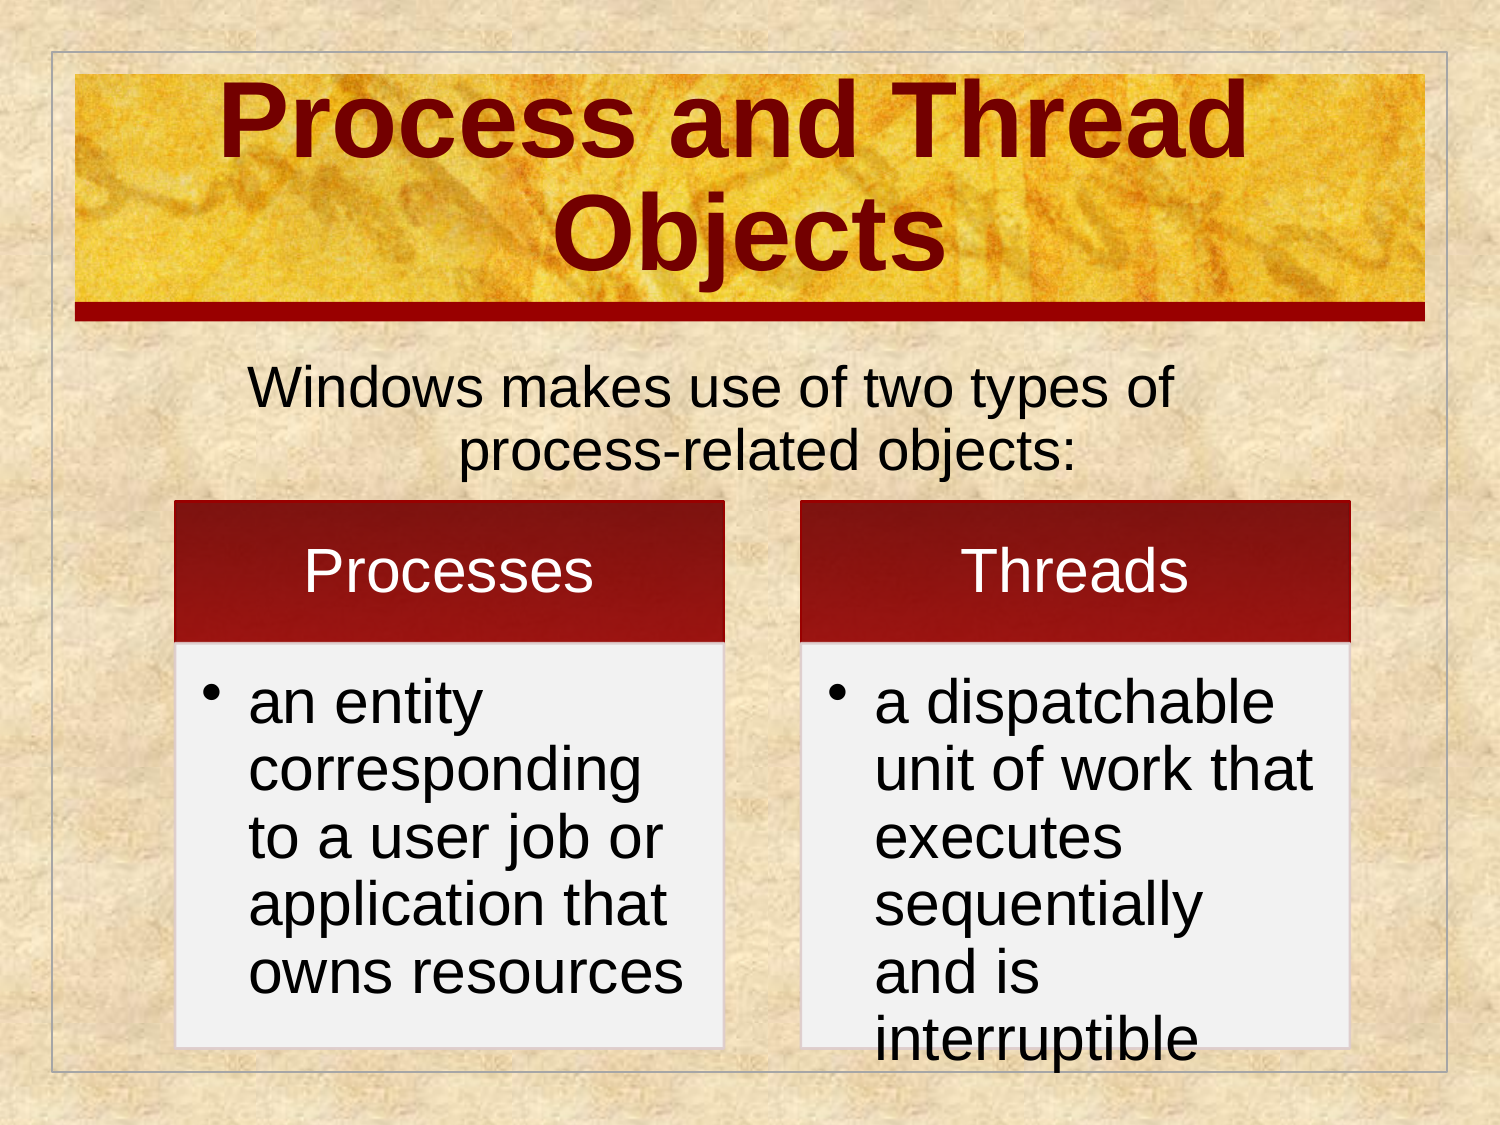

# Process and Thread Objects
Windows makes use of two types of        process-related objects:

Processes
an entity corresponding to a user job or application that owns resources
Threads
a dispatchable unit of work that executes sequentially and is interruptible